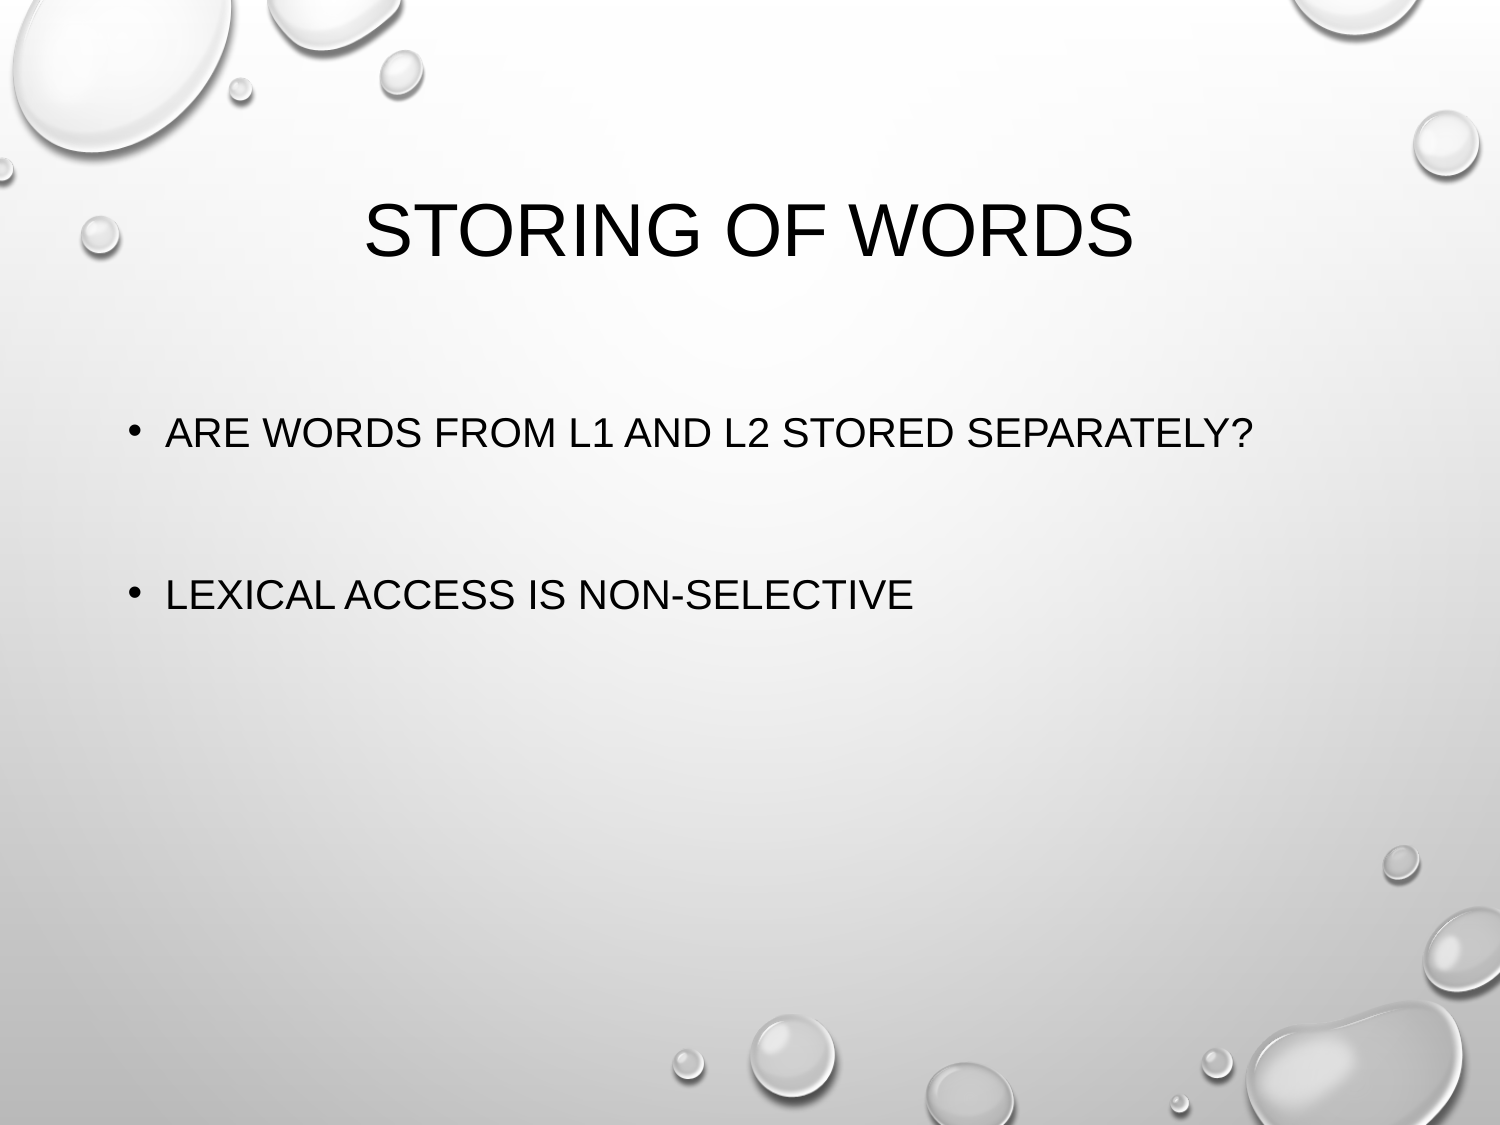

# Storing of words
Are words from L1 and L2 stored separately?

Lexical access is non-selective